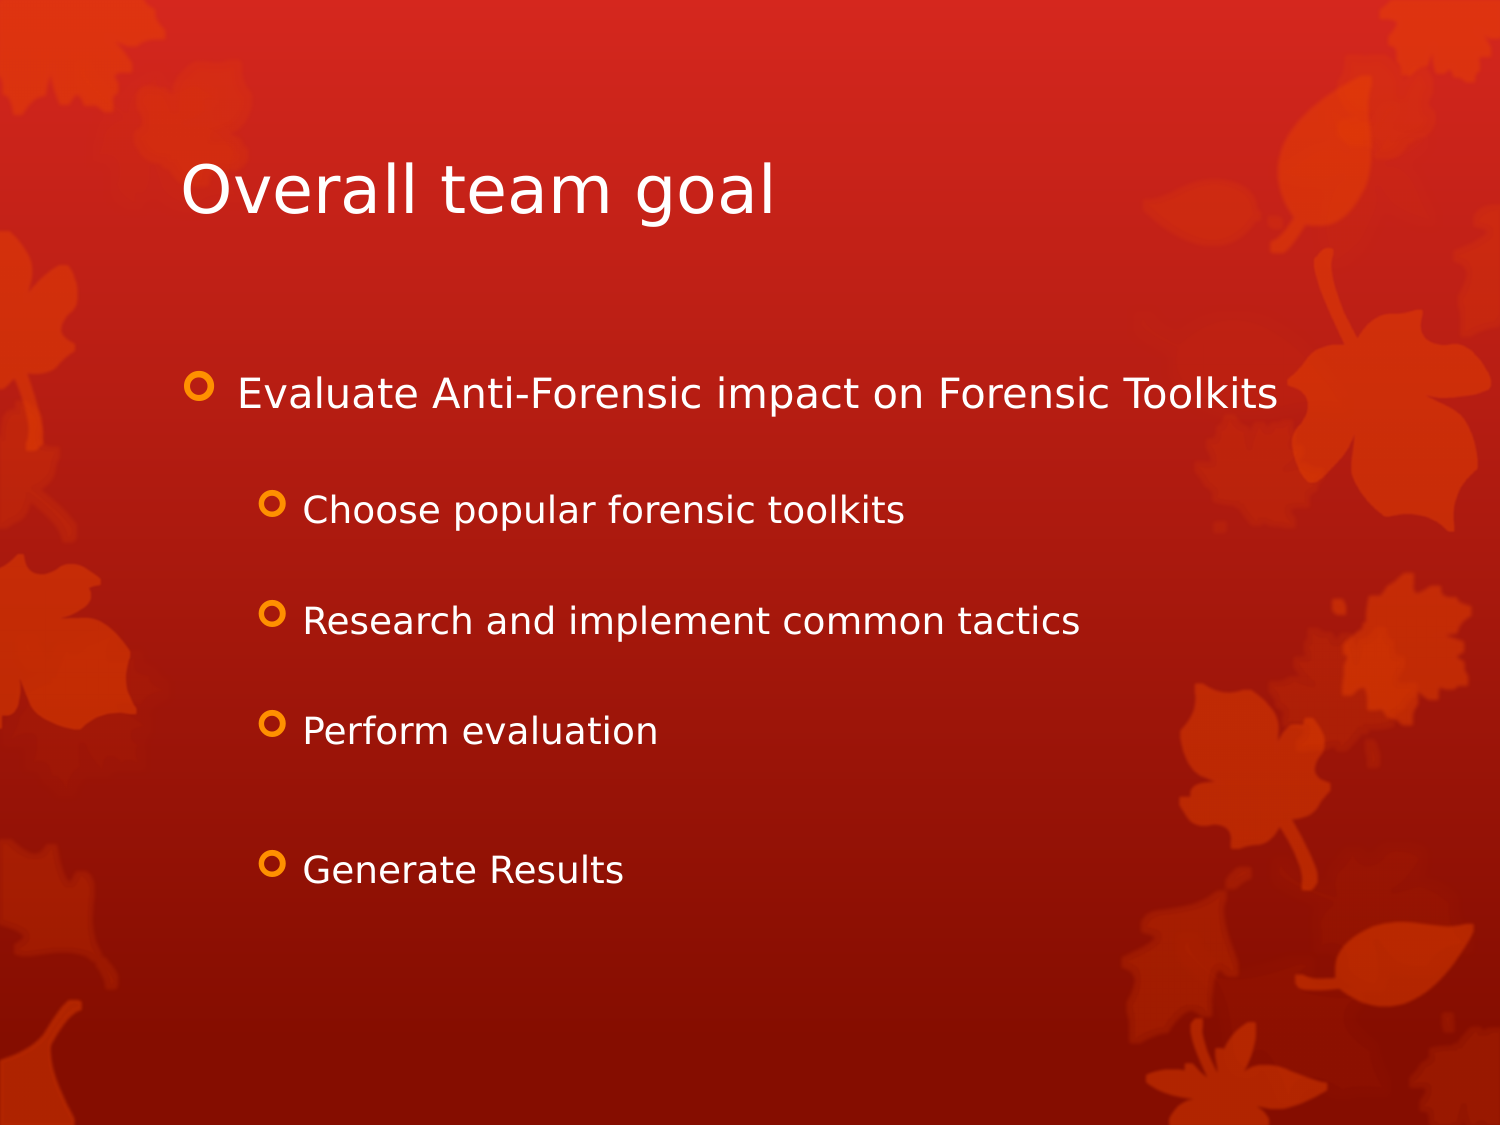

# Overall team goal
Evaluate Anti-Forensic impact on Forensic Toolkits
Choose popular forensic toolkits
Research and implement common tactics
Perform evaluation

Generate Results